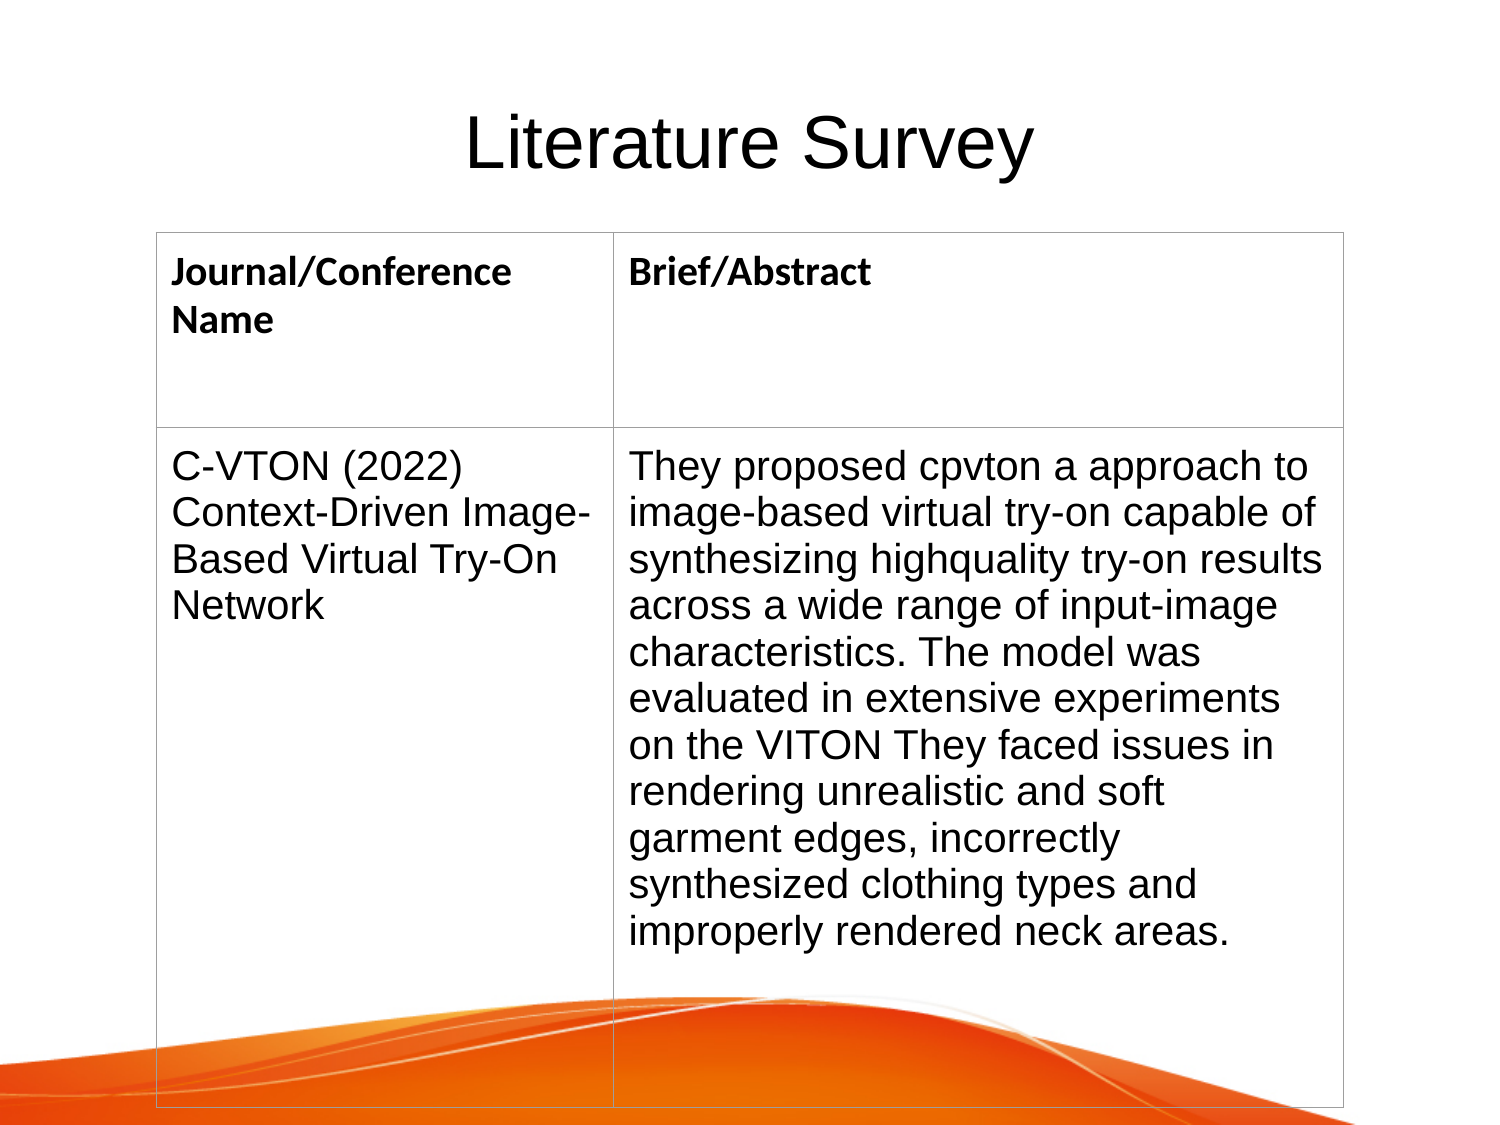

# Literature Survey
| Journal/Conference Name | Brief/Abstract |
| --- | --- |
| C-VTON (2022) Context-Driven Image-Based Virtual Try-On Network | They proposed cpvton a approach to image-based virtual try-on capable of synthesizing highquality try-on results across a wide range of input-image characteristics. The model was evaluated in extensive experiments on the VITON They faced issues in rendering unrealistic and soft garment edges, incorrectly synthesized clothing types and improperly rendered neck areas. |

6